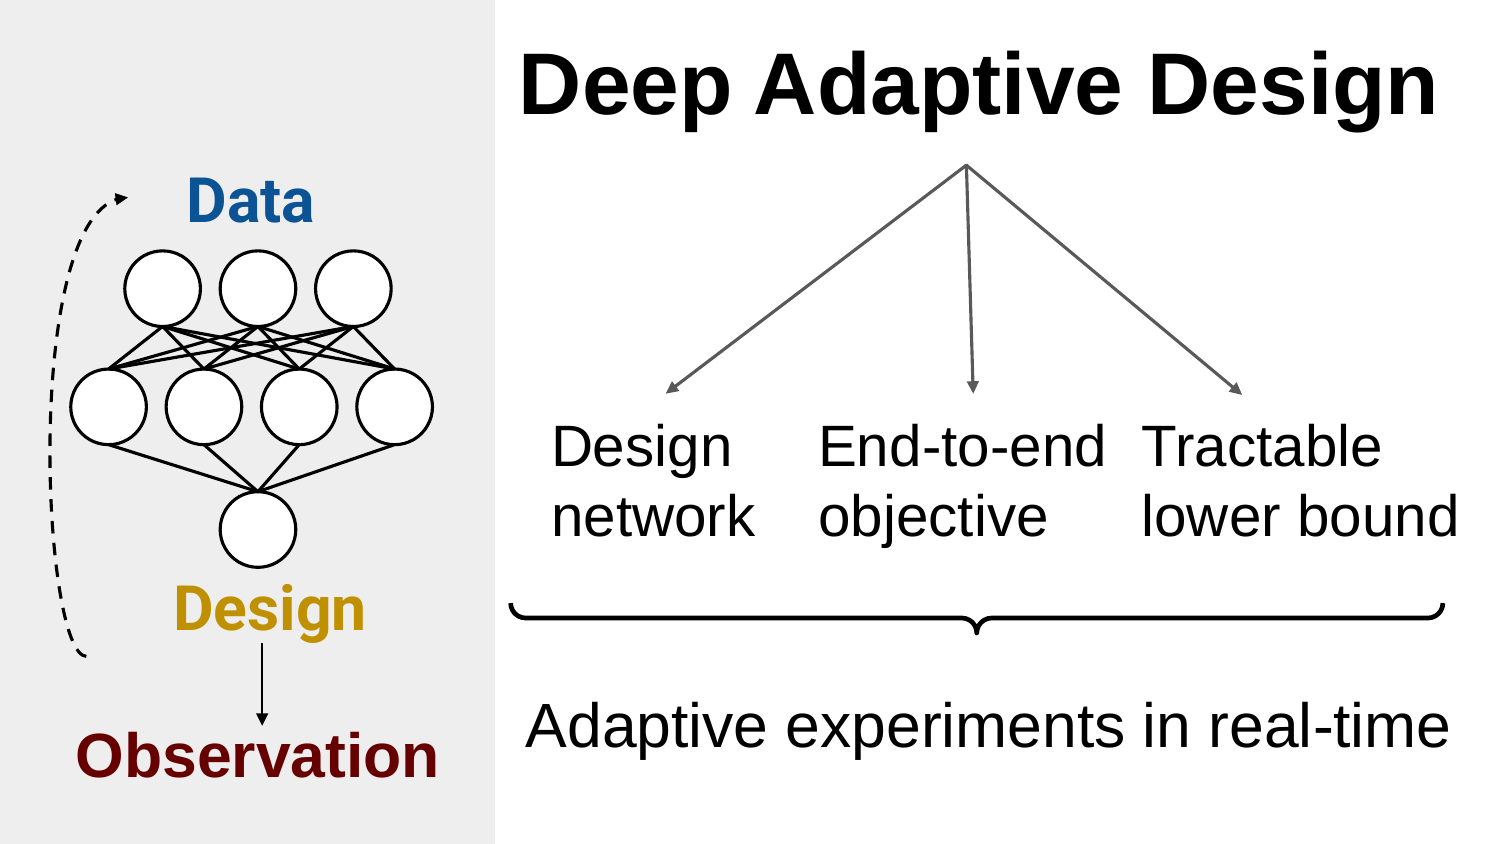

Deep Adaptive Design
Data

Design
network
Tractable lower bound
End-to-end
objective

Design

Adaptive experiments in real-time
Observation